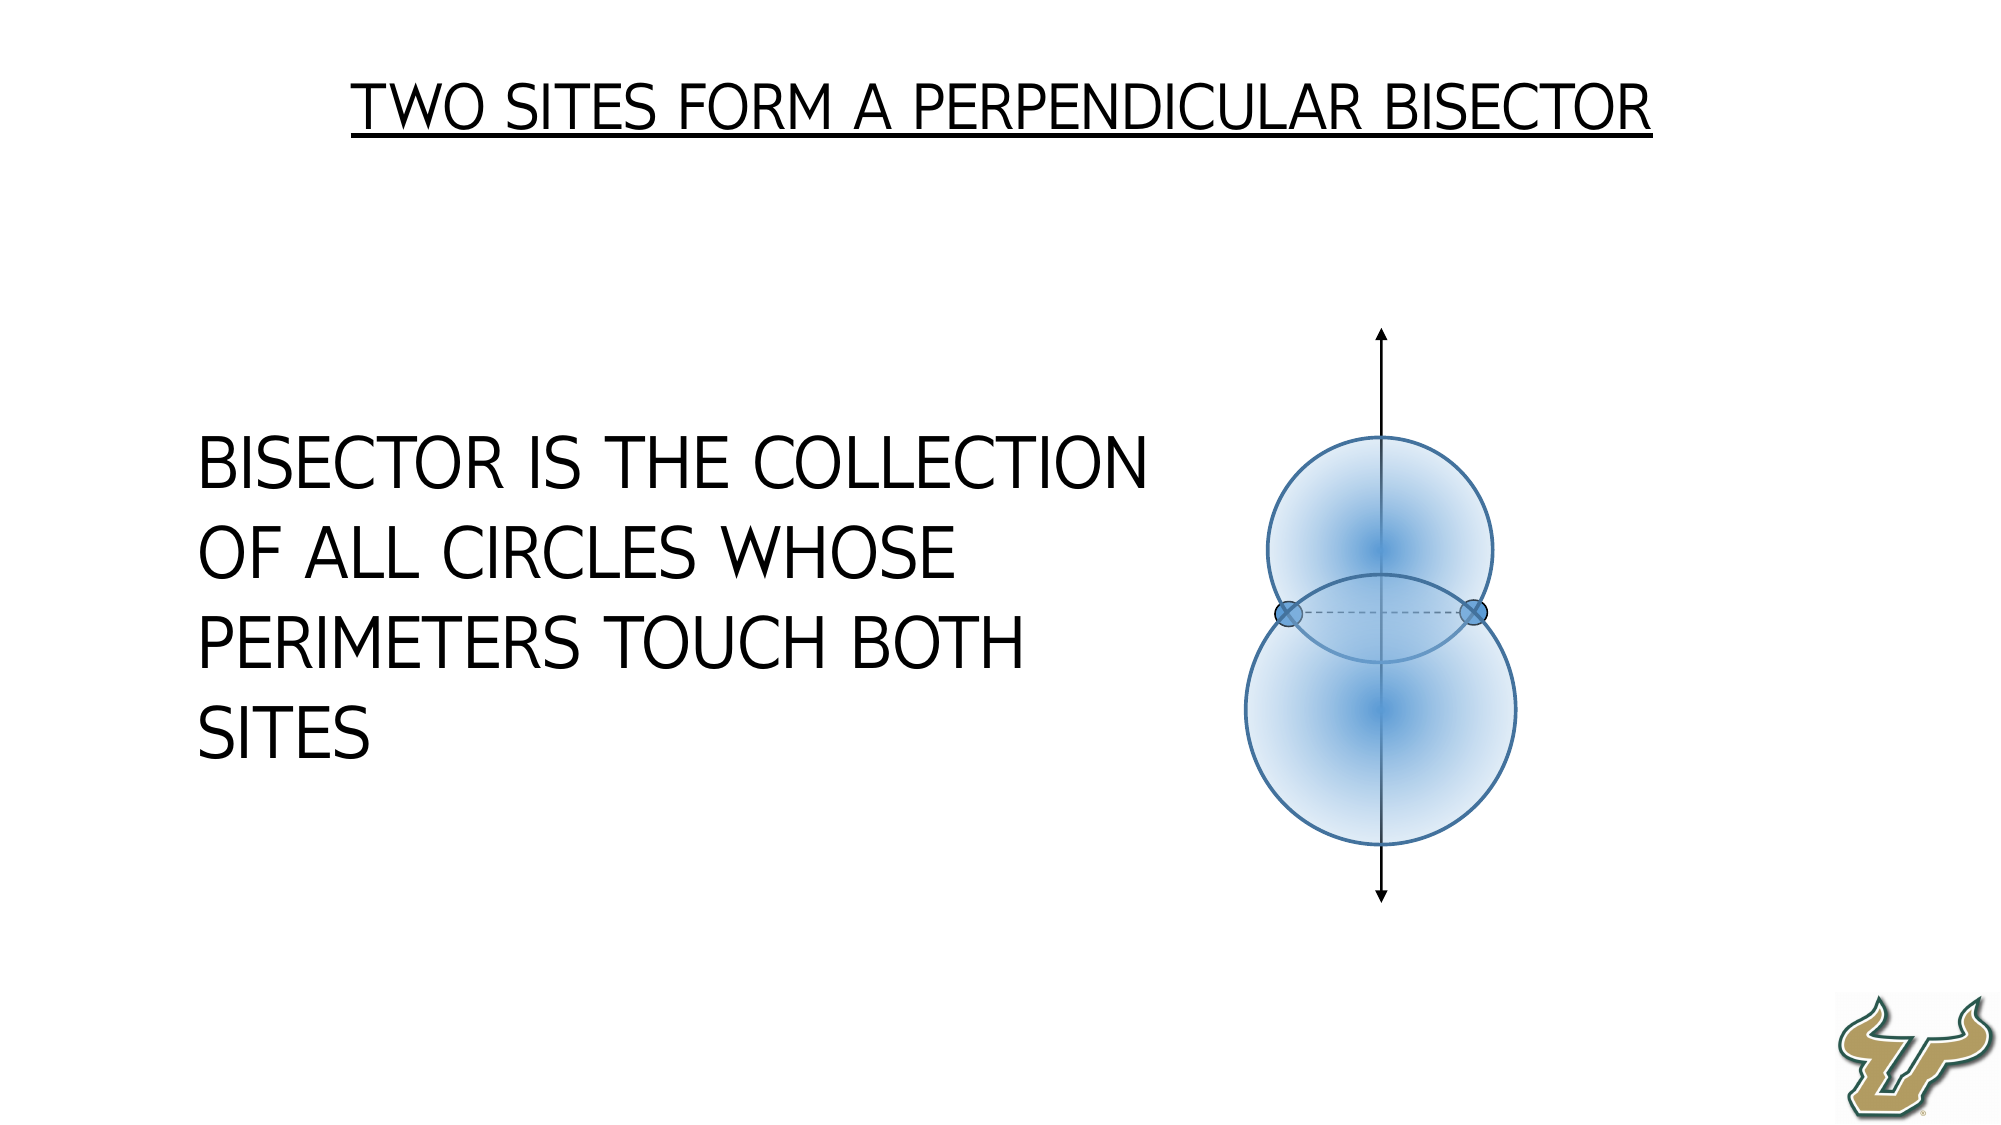

Two sites form a perpendicular bisector
Bisector is the collection of all circles whose perimeters touch both sites